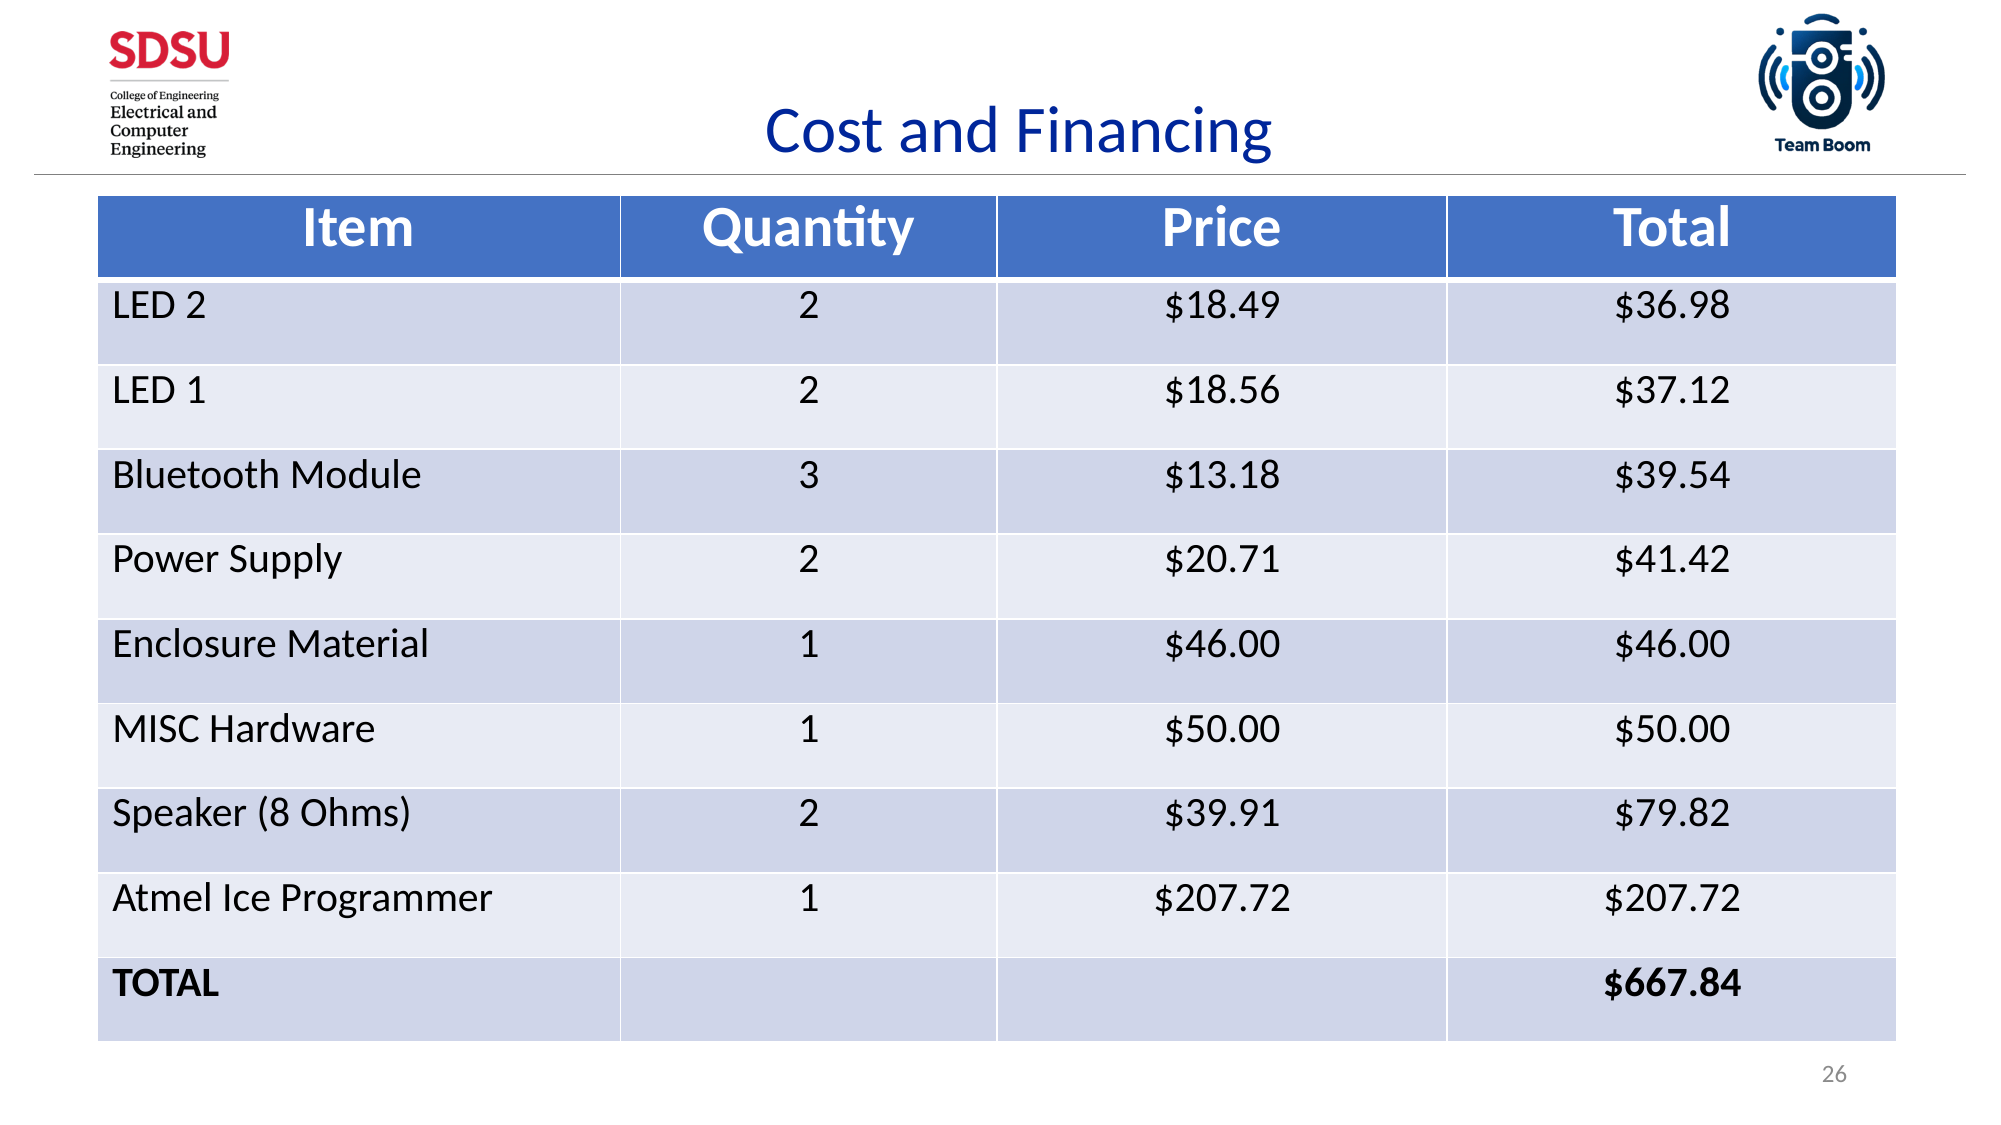

# Cost and Financing
| Item | Quantity | Price | Total |
| --- | --- | --- | --- |
| LED 2 | 2 | $18.49 | $36.98 |
| LED 1 | 2 | $18.56 | $37.12 |
| Bluetooth Module | 3 | $13.18 | $39.54 |
| Power Supply | 2 | $20.71 | $41.42 |
| Enclosure Material | 1 | $46.00 | $46.00 |
| MISC Hardware | 1 | $50.00 | $50.00 |
| Speaker (8 Ohms) | 2 | $39.91 | $79.82 |
| Atmel Ice Programmer | 1 | $207.72 | $207.72 |
| TOTAL |  |  | $667.84 |
26